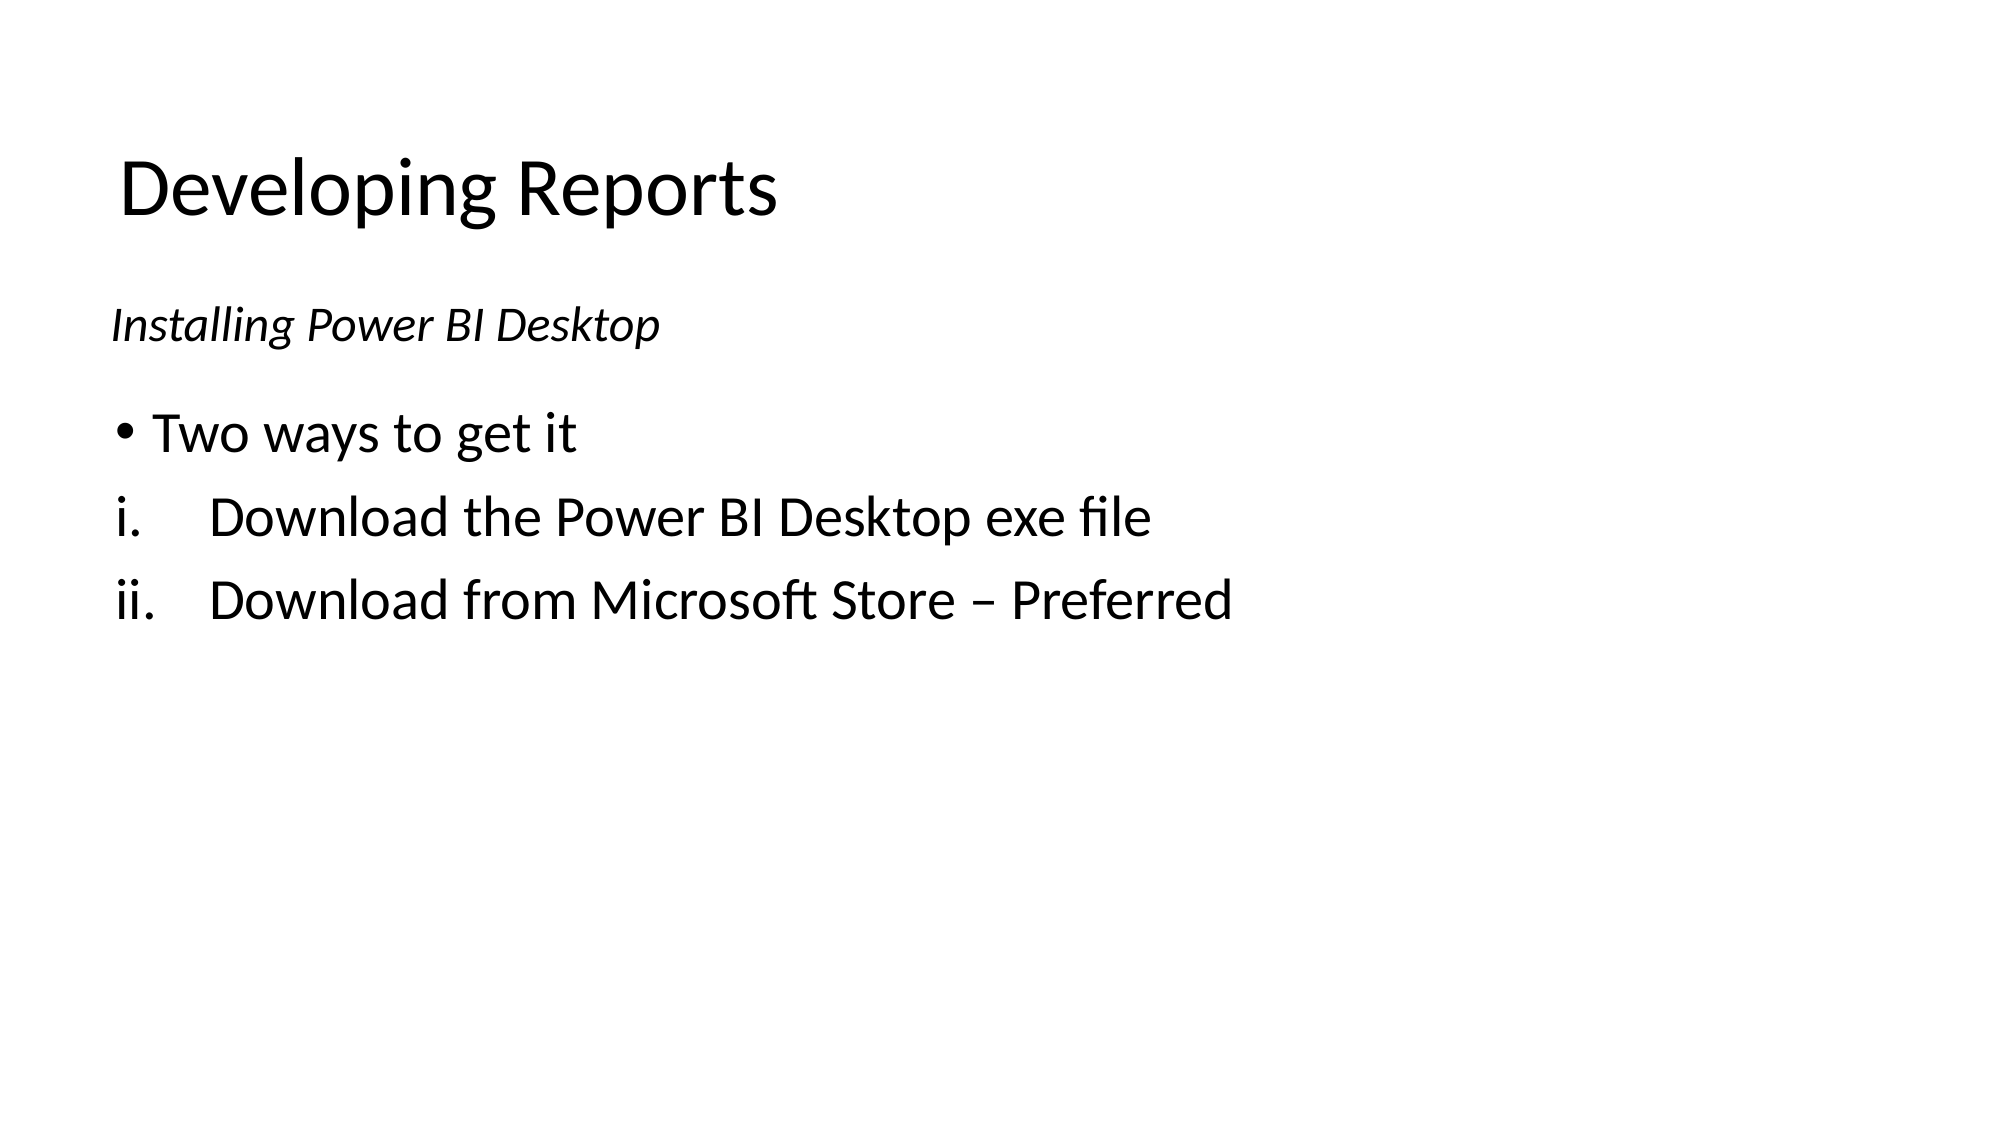

Developing Reports
# Installing Power BI Desktop
Two ways to get it
Download the Power BI Desktop exe file
Download from Microsoft Store – Preferred